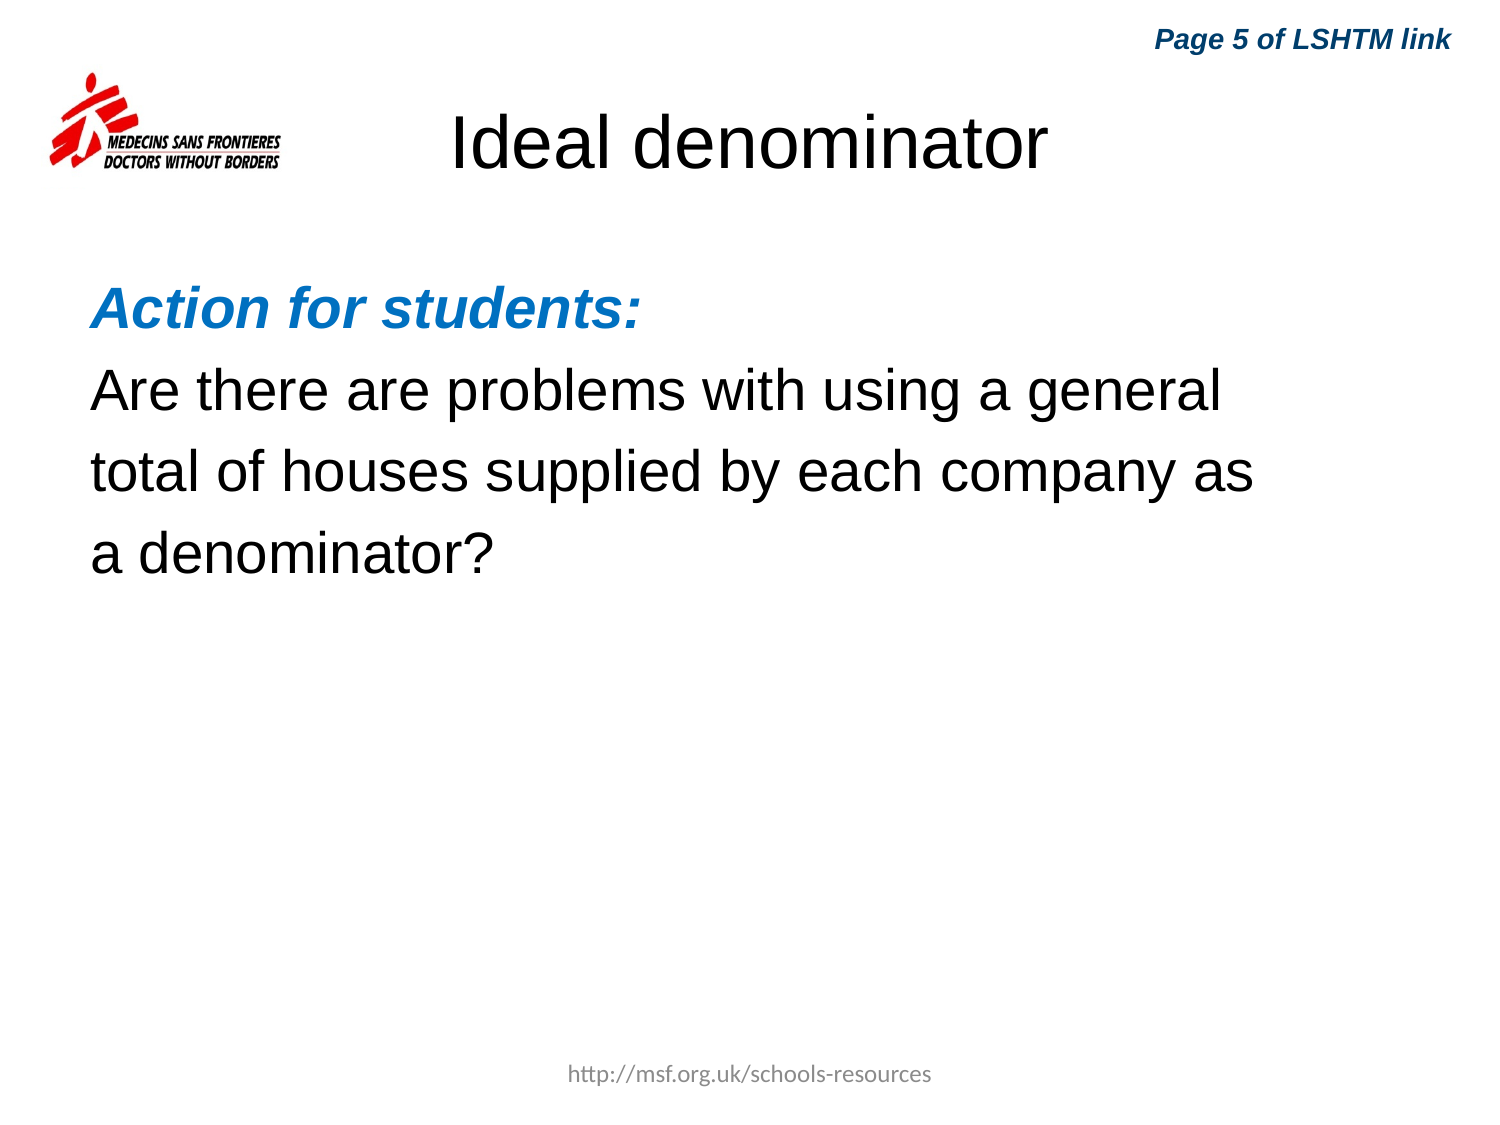

Page 5 of LSHTM link
# Ideal denominator
Action for students:
Are there are problems with using a general
total of houses supplied by each company as
a denominator?
http://msf.org.uk/schools-resources